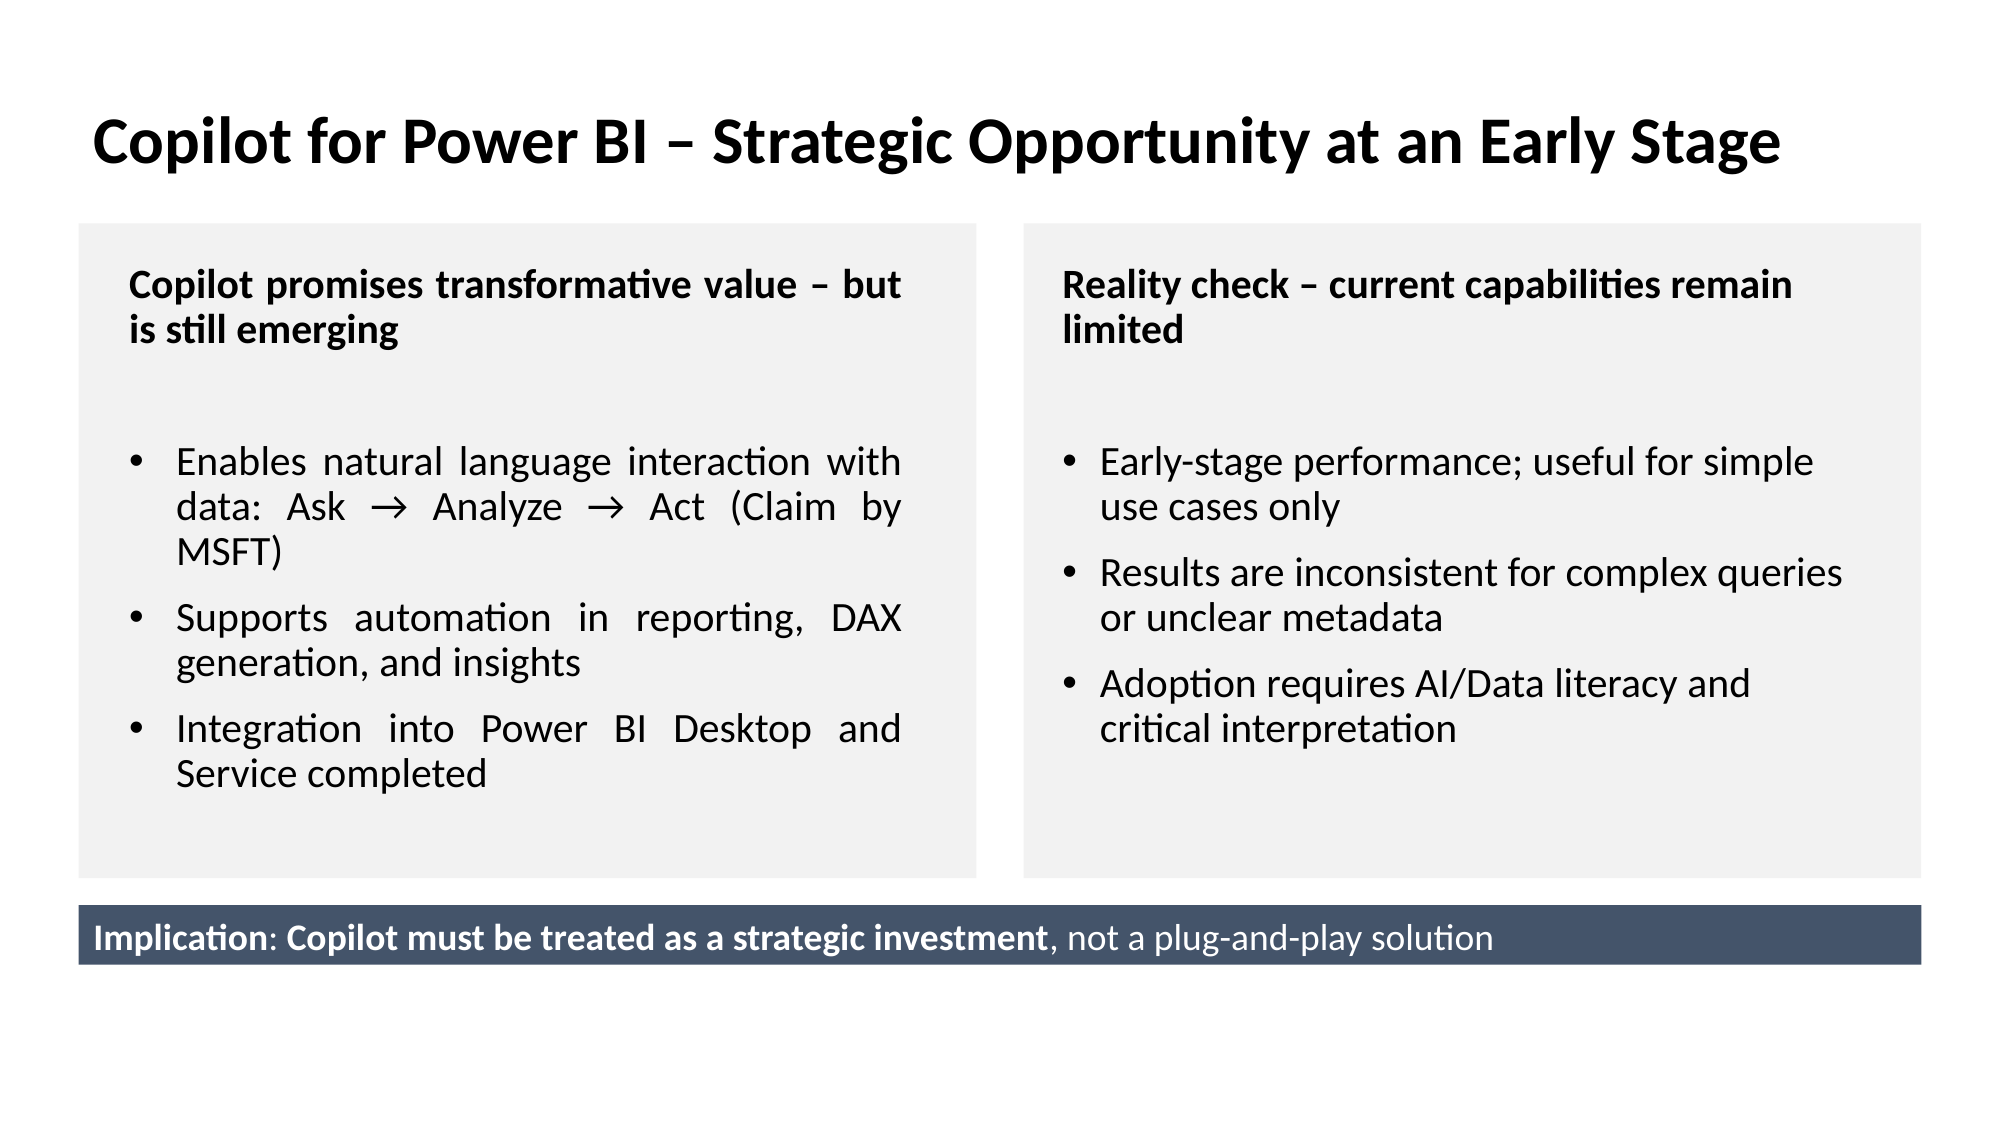

# Copilot for Power BI – Strategic Opportunity at an Early Stage

Copilot promises transformative value – but is still emerging

Enables natural language interaction with data: Ask → Analyze → Act (Claim by MSFT)
Supports automation in reporting, DAX generation, and insights
Integration into Power BI Desktop and Service completed

Reality check – current capabilities remain limited

Early-stage performance; useful for simple use cases only
Results are inconsistent for complex queries or unclear metadata
Adoption requires AI/Data literacy and critical interpretation

Implication: Copilot must be treated as a strategic investment, not a plug-and-play solution